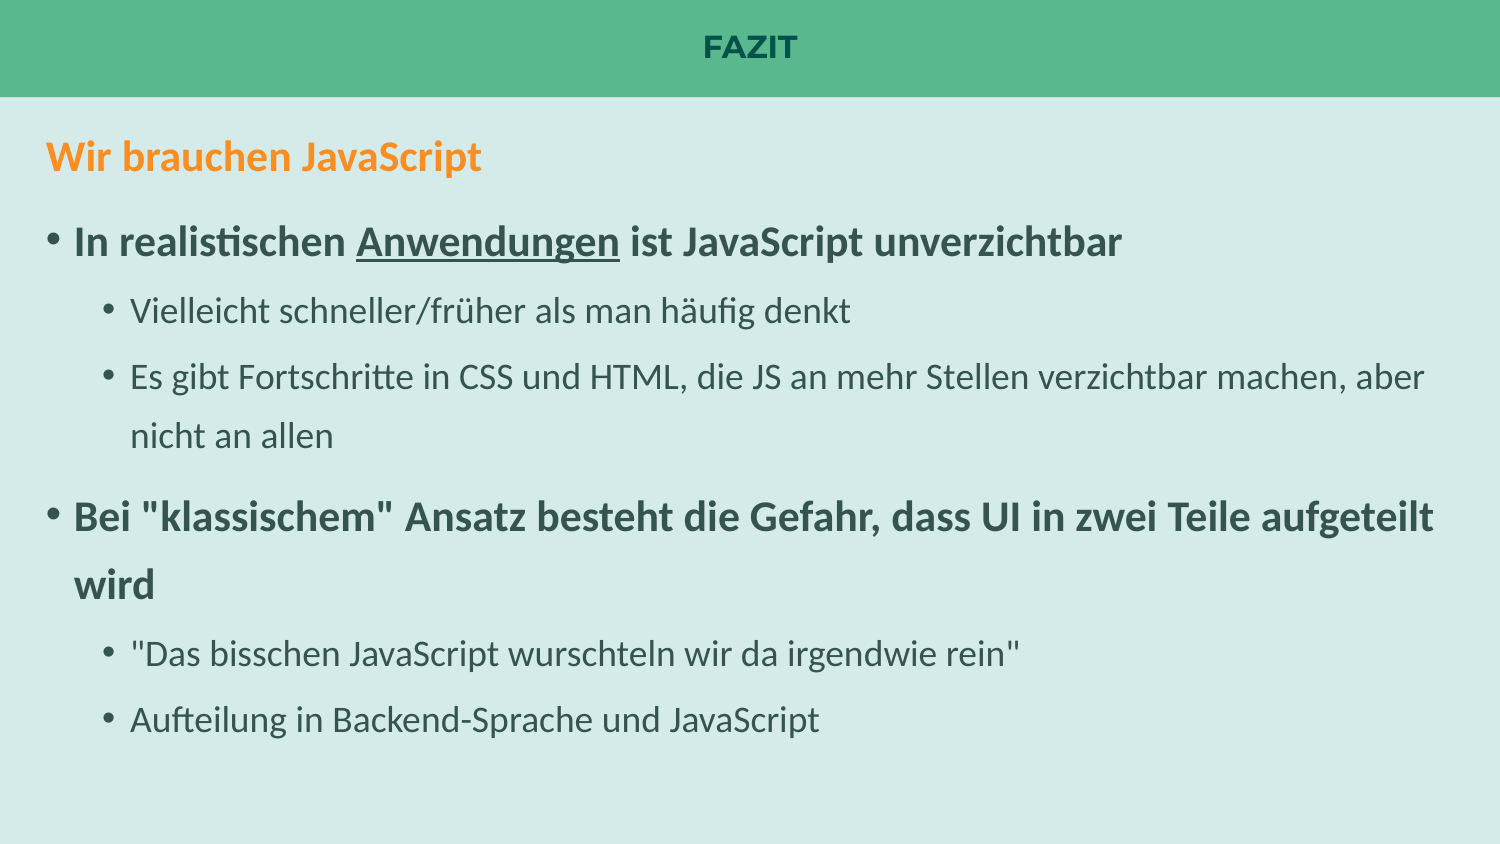

# Fazit
Wir brauchen JavaScript
In realistischen Anwendungen ist JavaScript unverzichtbar
Vielleicht schneller/früher als man häufig denkt
Es gibt Fortschritte in CSS und HTML, die JS an mehr Stellen verzichtbar machen, aber nicht an allen
Bei "klassischem" Ansatz besteht die Gefahr, dass UI in zwei Teile aufgeteilt wird
"Das bisschen JavaScript wurschteln wir da irgendwie rein"
Aufteilung in Backend-Sprache und JavaScript